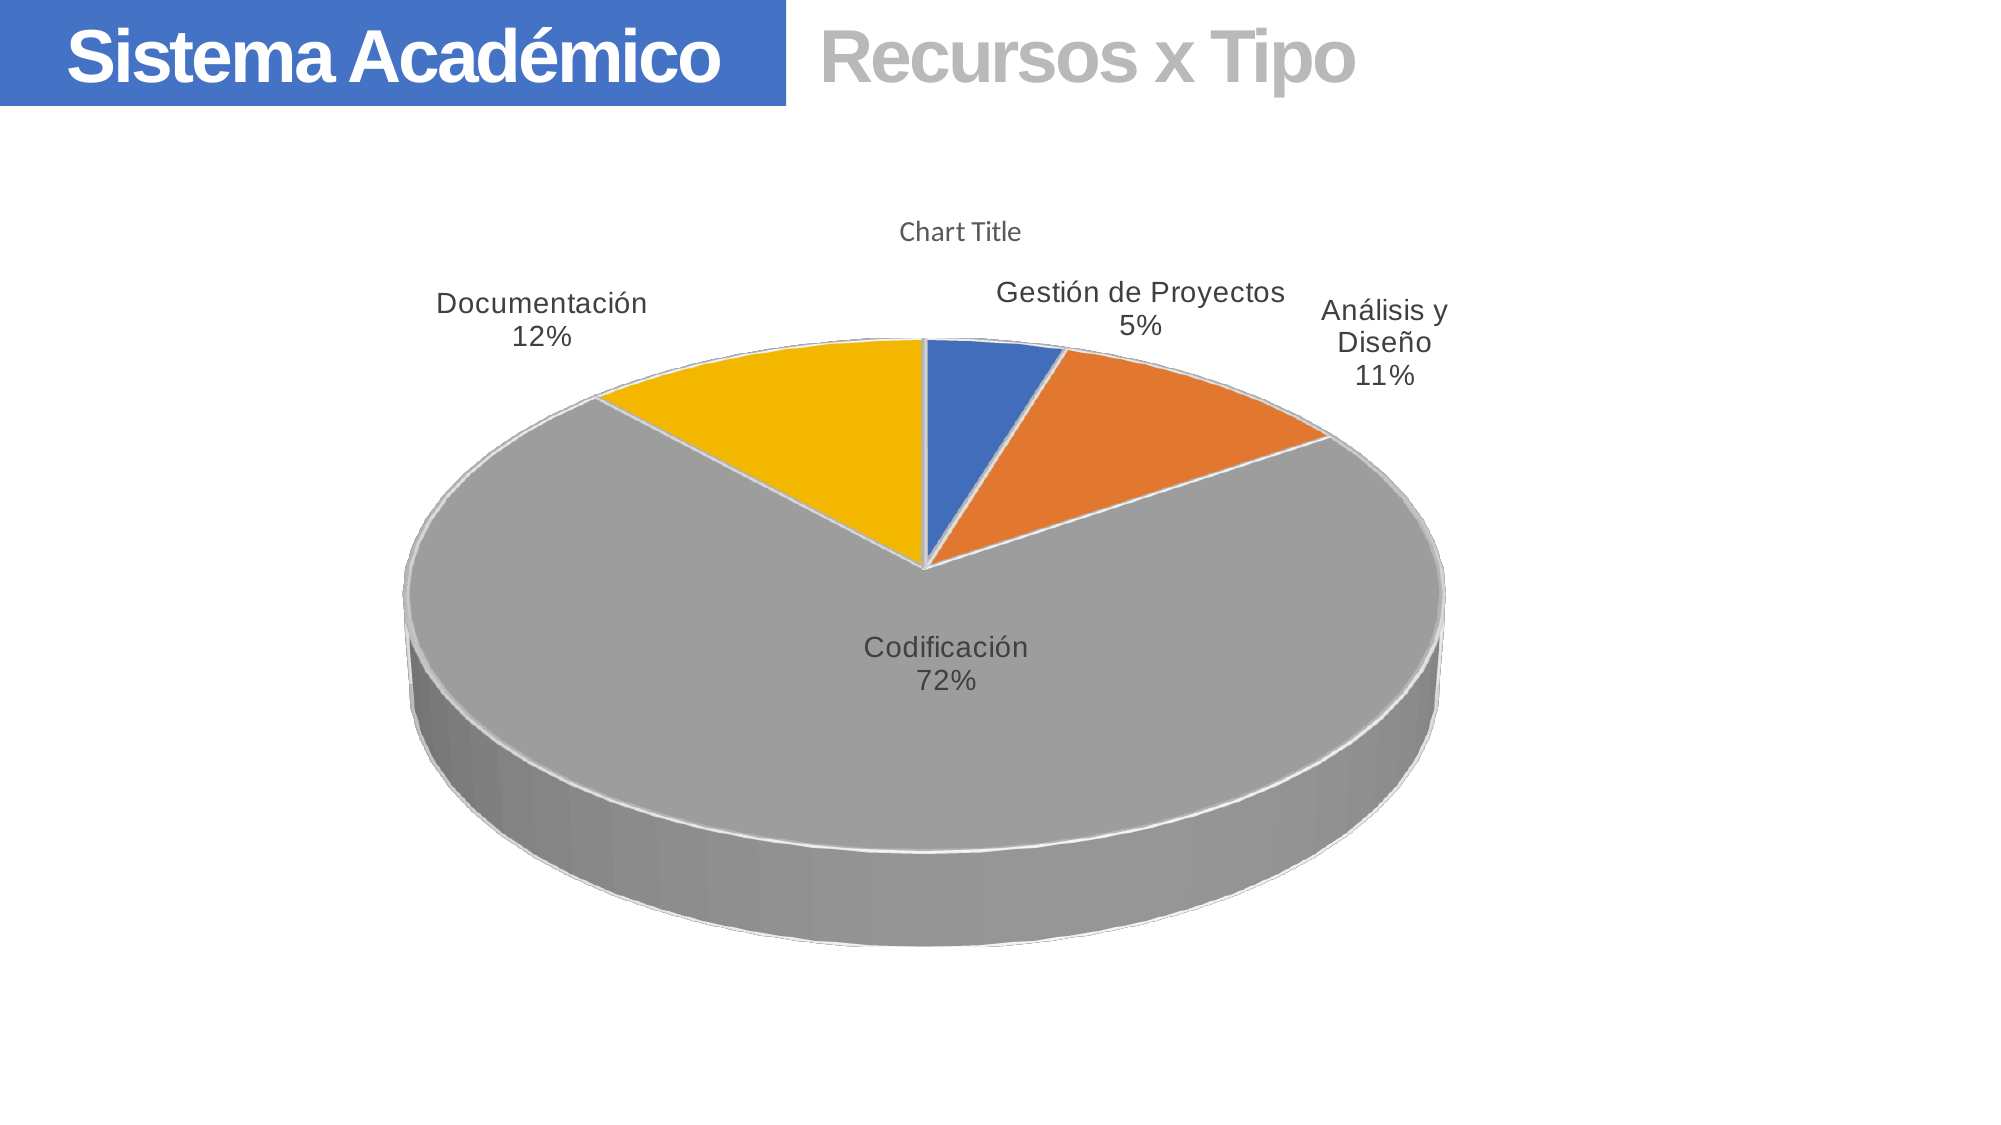

Recursos x Tipo
Sistema Académico

[unsupported chart]